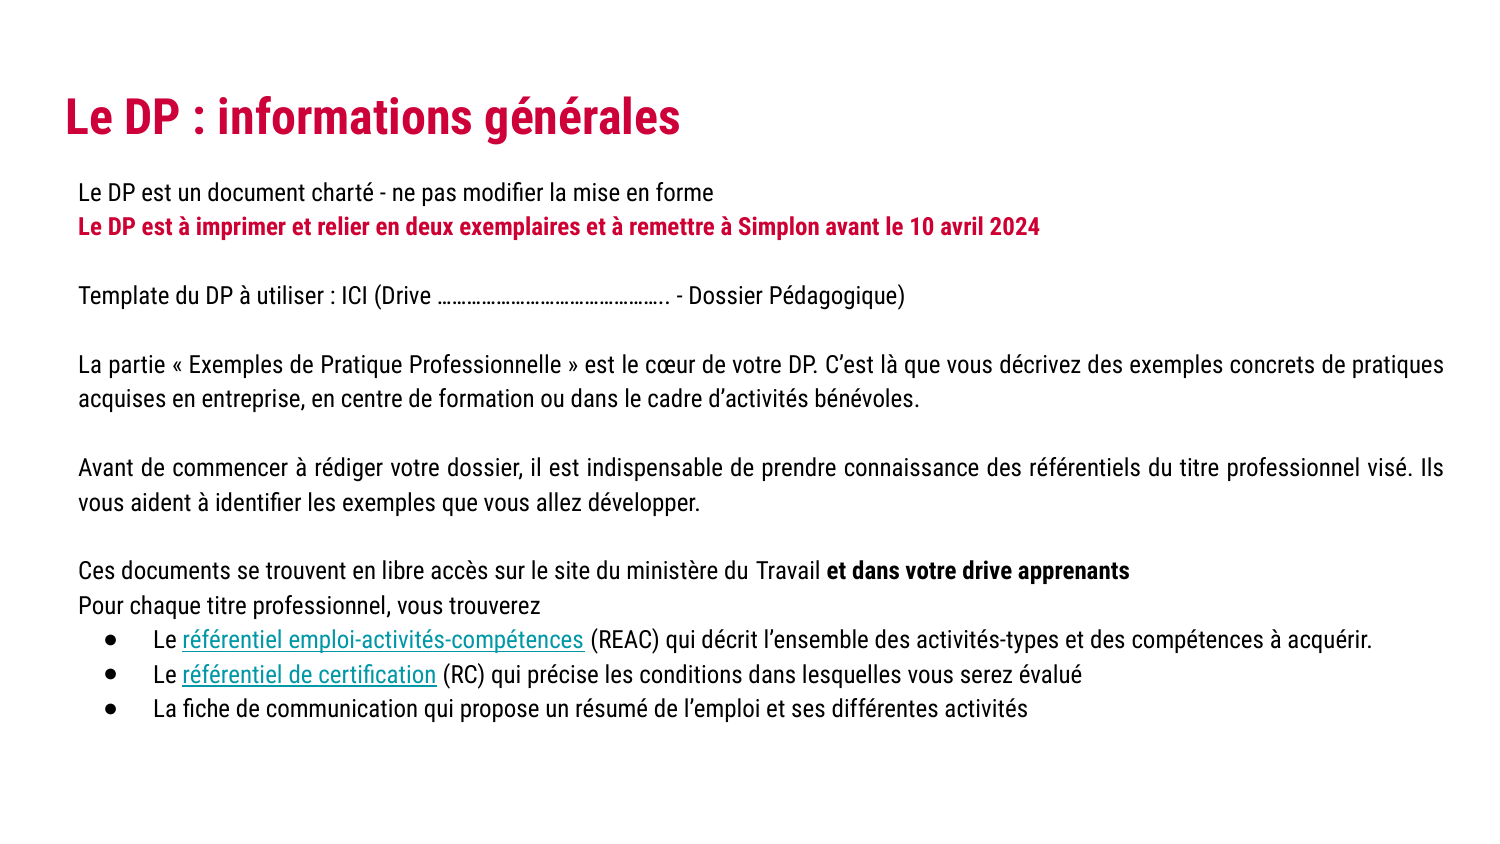

# Le DP : informations générales
Le DP est un document charté - ne pas modifier la mise en forme
Le DP est à imprimer et relier en deux exemplaires et à remettre à Simplon avant le 10 avril 2024

Template du DP à utiliser : ICI (Drive ……………………………………….. - Dossier Pédagogique)

La partie « Exemples de Pratique Professionnelle » est le cœur de votre DP. C’est là que vous décrivez des exemples concrets de pratiques acquises en entreprise, en centre de formation ou dans le cadre d’activités bénévoles.

Avant de commencer à rédiger votre dossier, il est indispensable de prendre connaissance des référentiels du titre professionnel visé. Ils vous aident à identifier les exemples que vous allez développer.

Ces documents se trouvent en libre accès sur le site du ministère du Travail et dans votre drive apprenants
Pour chaque titre professionnel, vous trouverez
Le référentiel emploi-activités-compétences (REAC) qui décrit l’ensemble des activités-types et des compétences à acquérir.
Le référentiel de certification (RC) qui précise les conditions dans lesquelles vous serez évalué
La fiche de communication qui propose un résumé de l’emploi et ses différentes activités